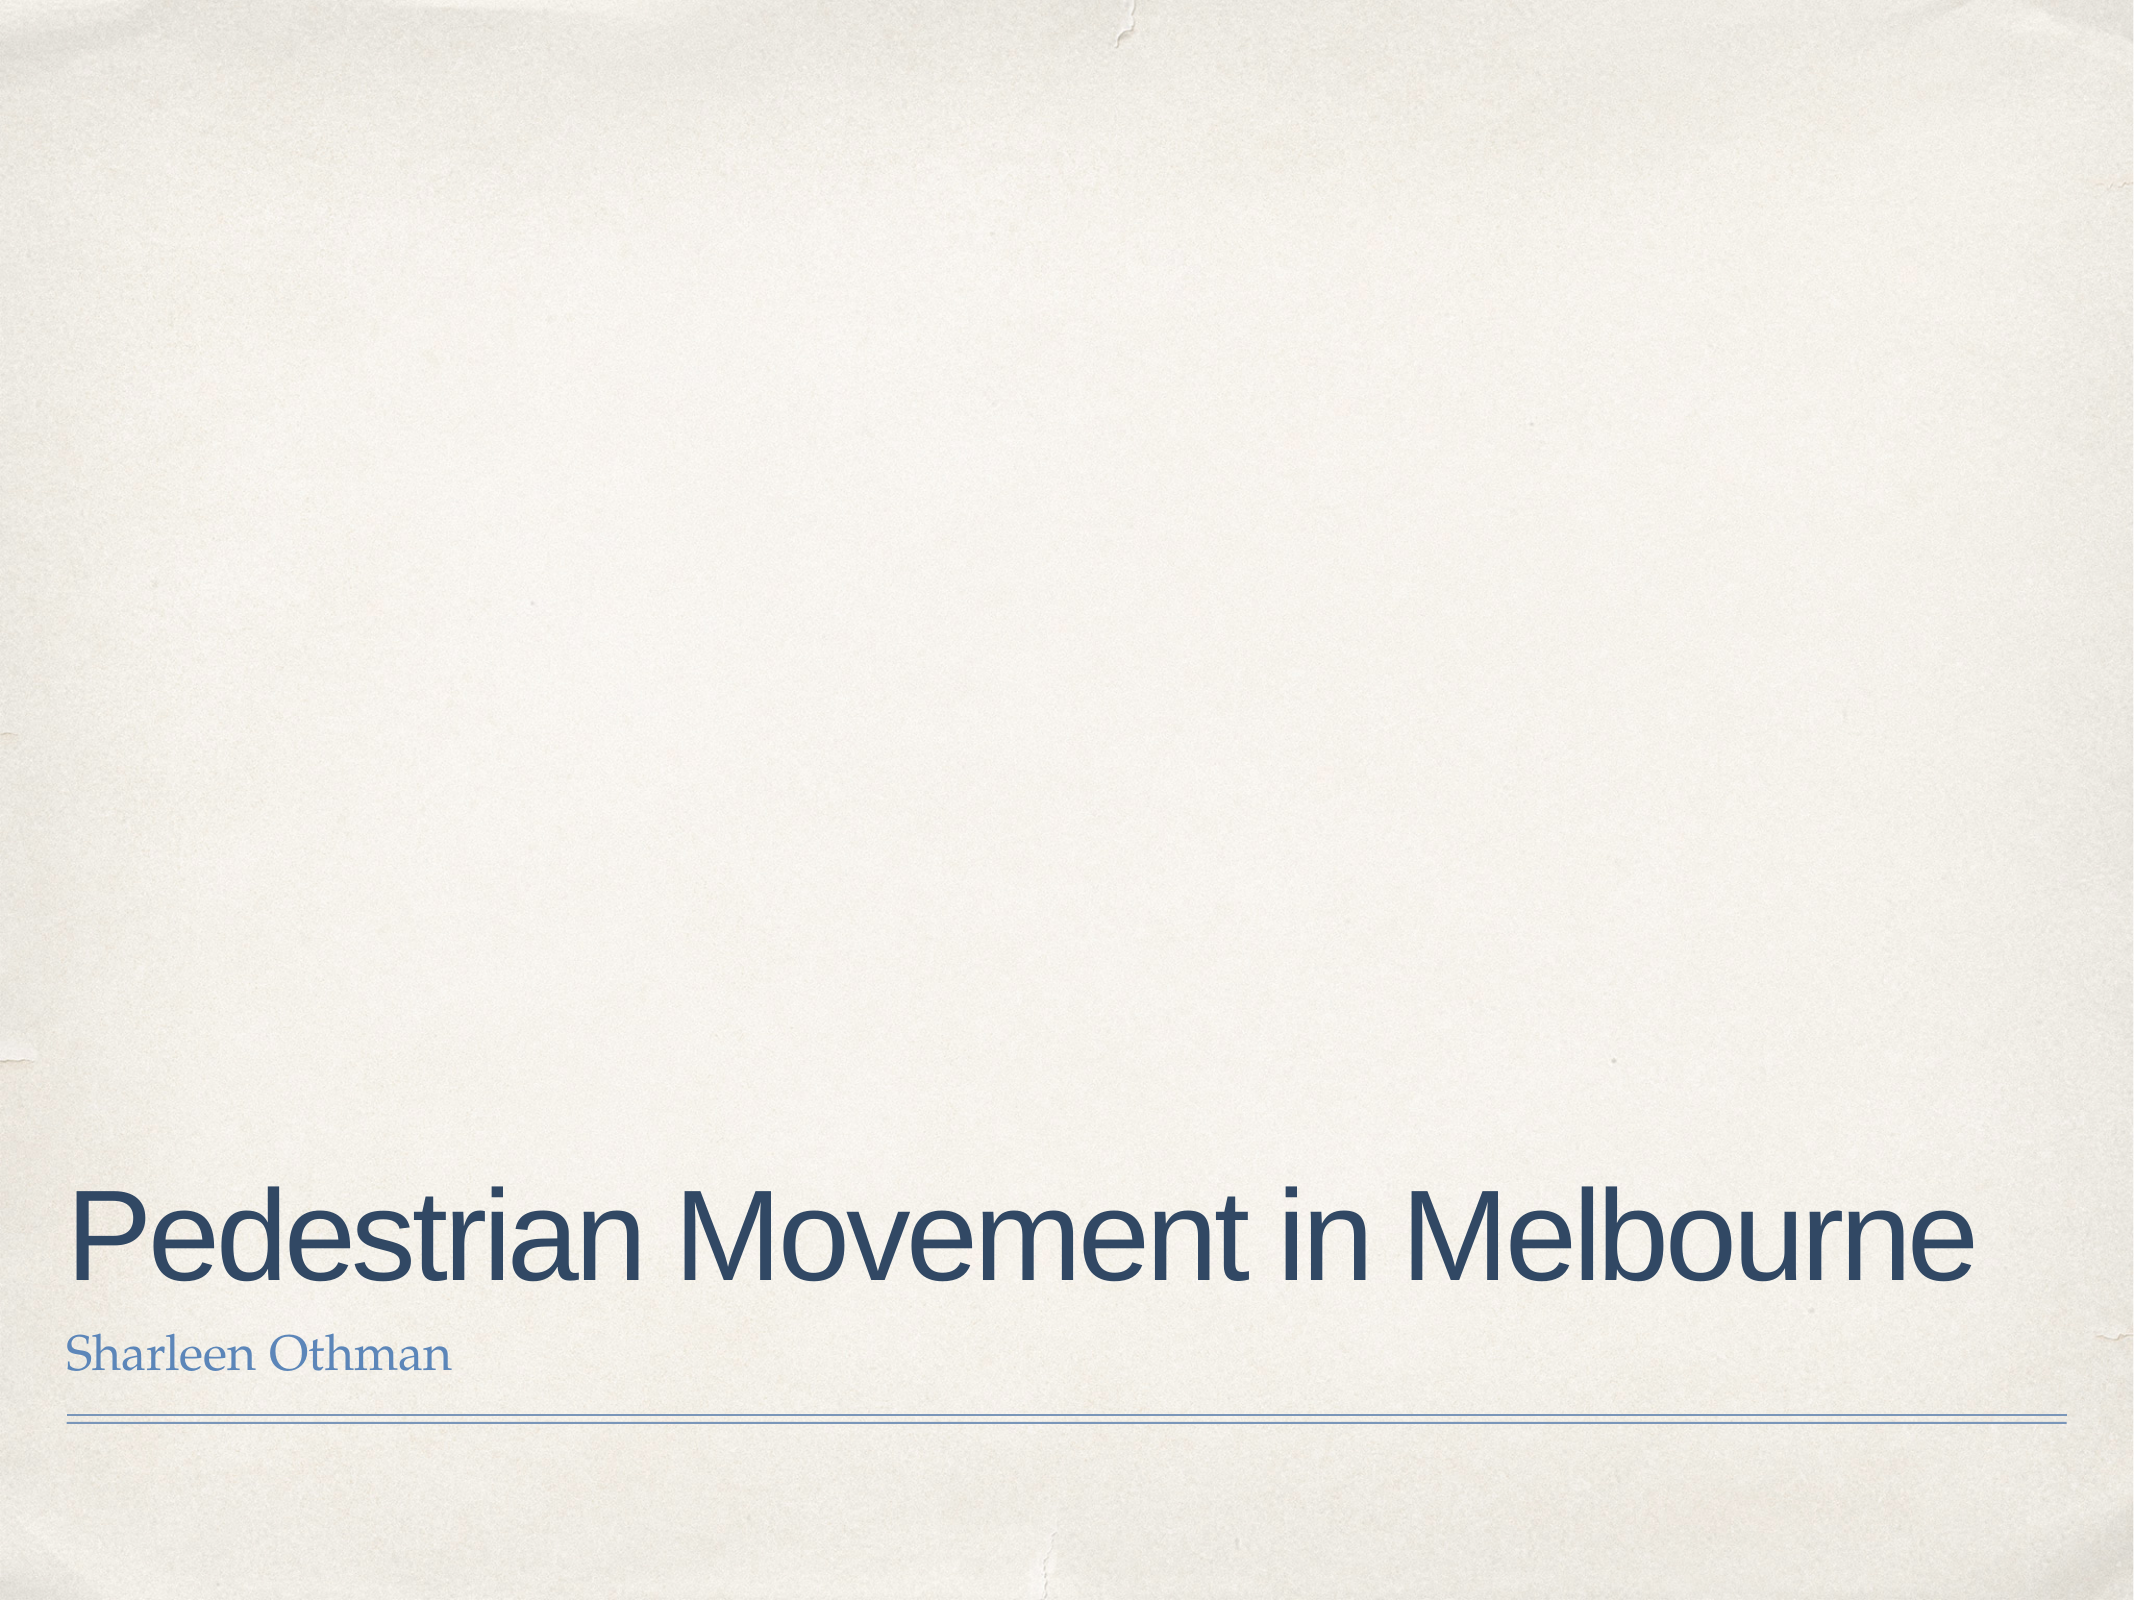

# Pedestrian Movement in Melbourne
Sharleen Othman